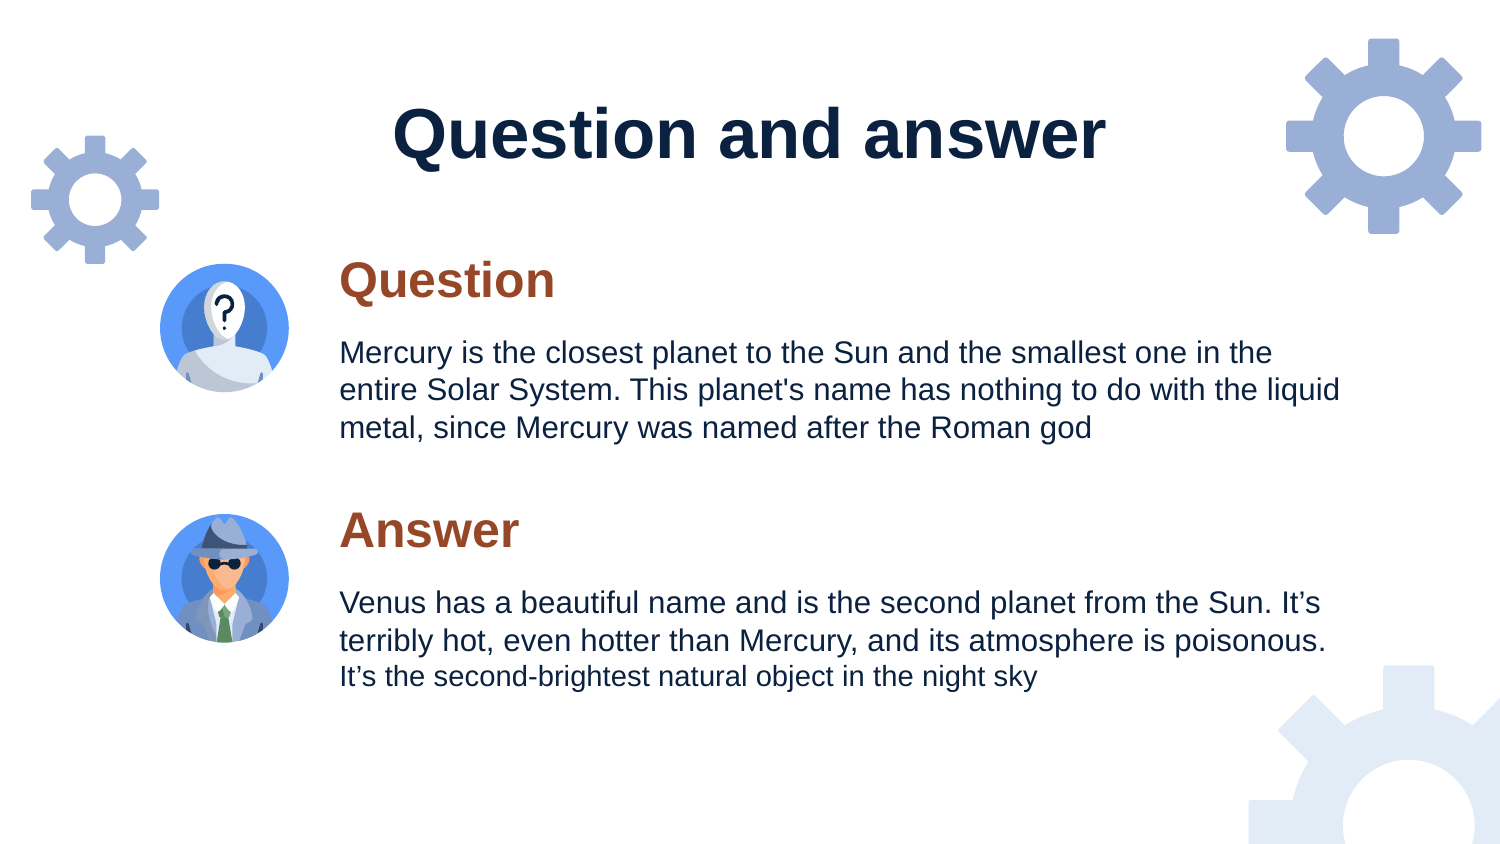

# Question and answer
Question

Mercury is the closest planet to the Sun and the smallest one in the entire Solar System. This planet's name has nothing to do with the liquid metal, since Mercury was named after the Roman god
Answer

Venus has a beautiful name and is the second planet from the Sun. It’s terribly hot, even hotter than Mercury, and its atmosphere is poisonous. It’s the second-brightest natural object in the night sky